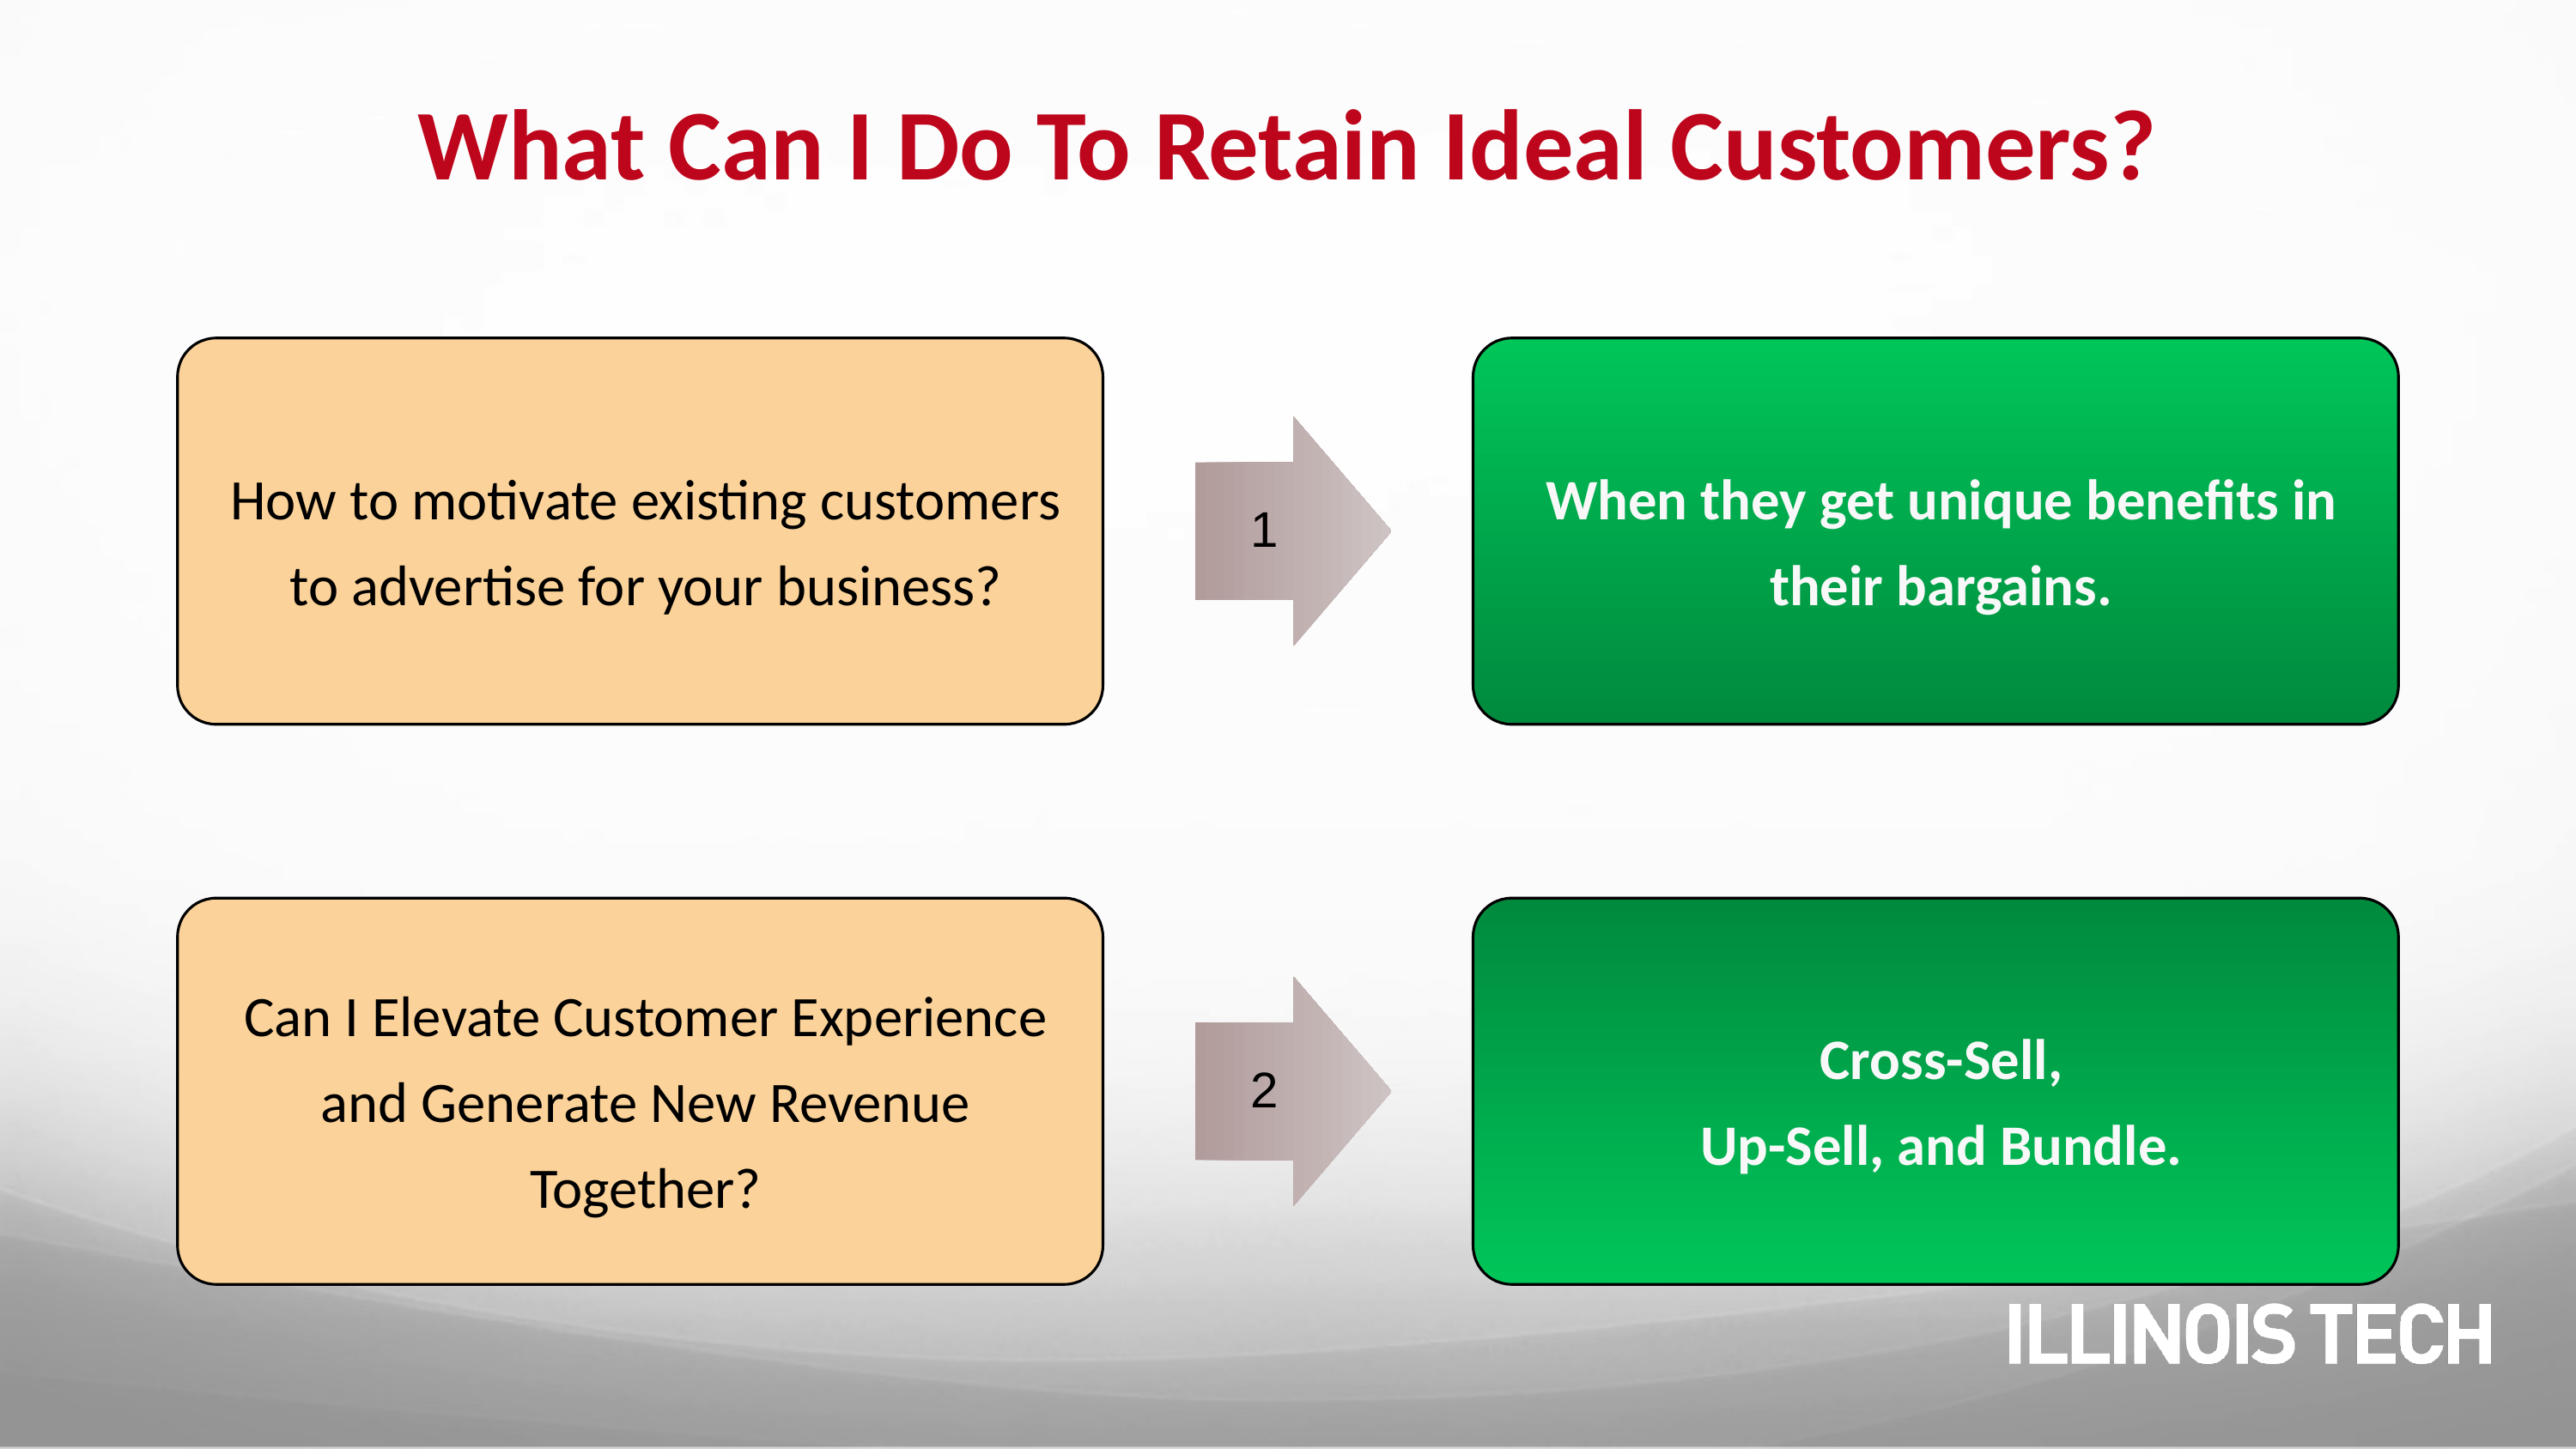

# What Can I Do To Retain Ideal Customers?
How to motivate existing customers to advertise for your business?
1
When they get unique benefits in their bargains.
Can I Elevate Customer Experience and Generate New Revenue Together?
2
Cross-Sell,
Up-Sell, and Bundle.